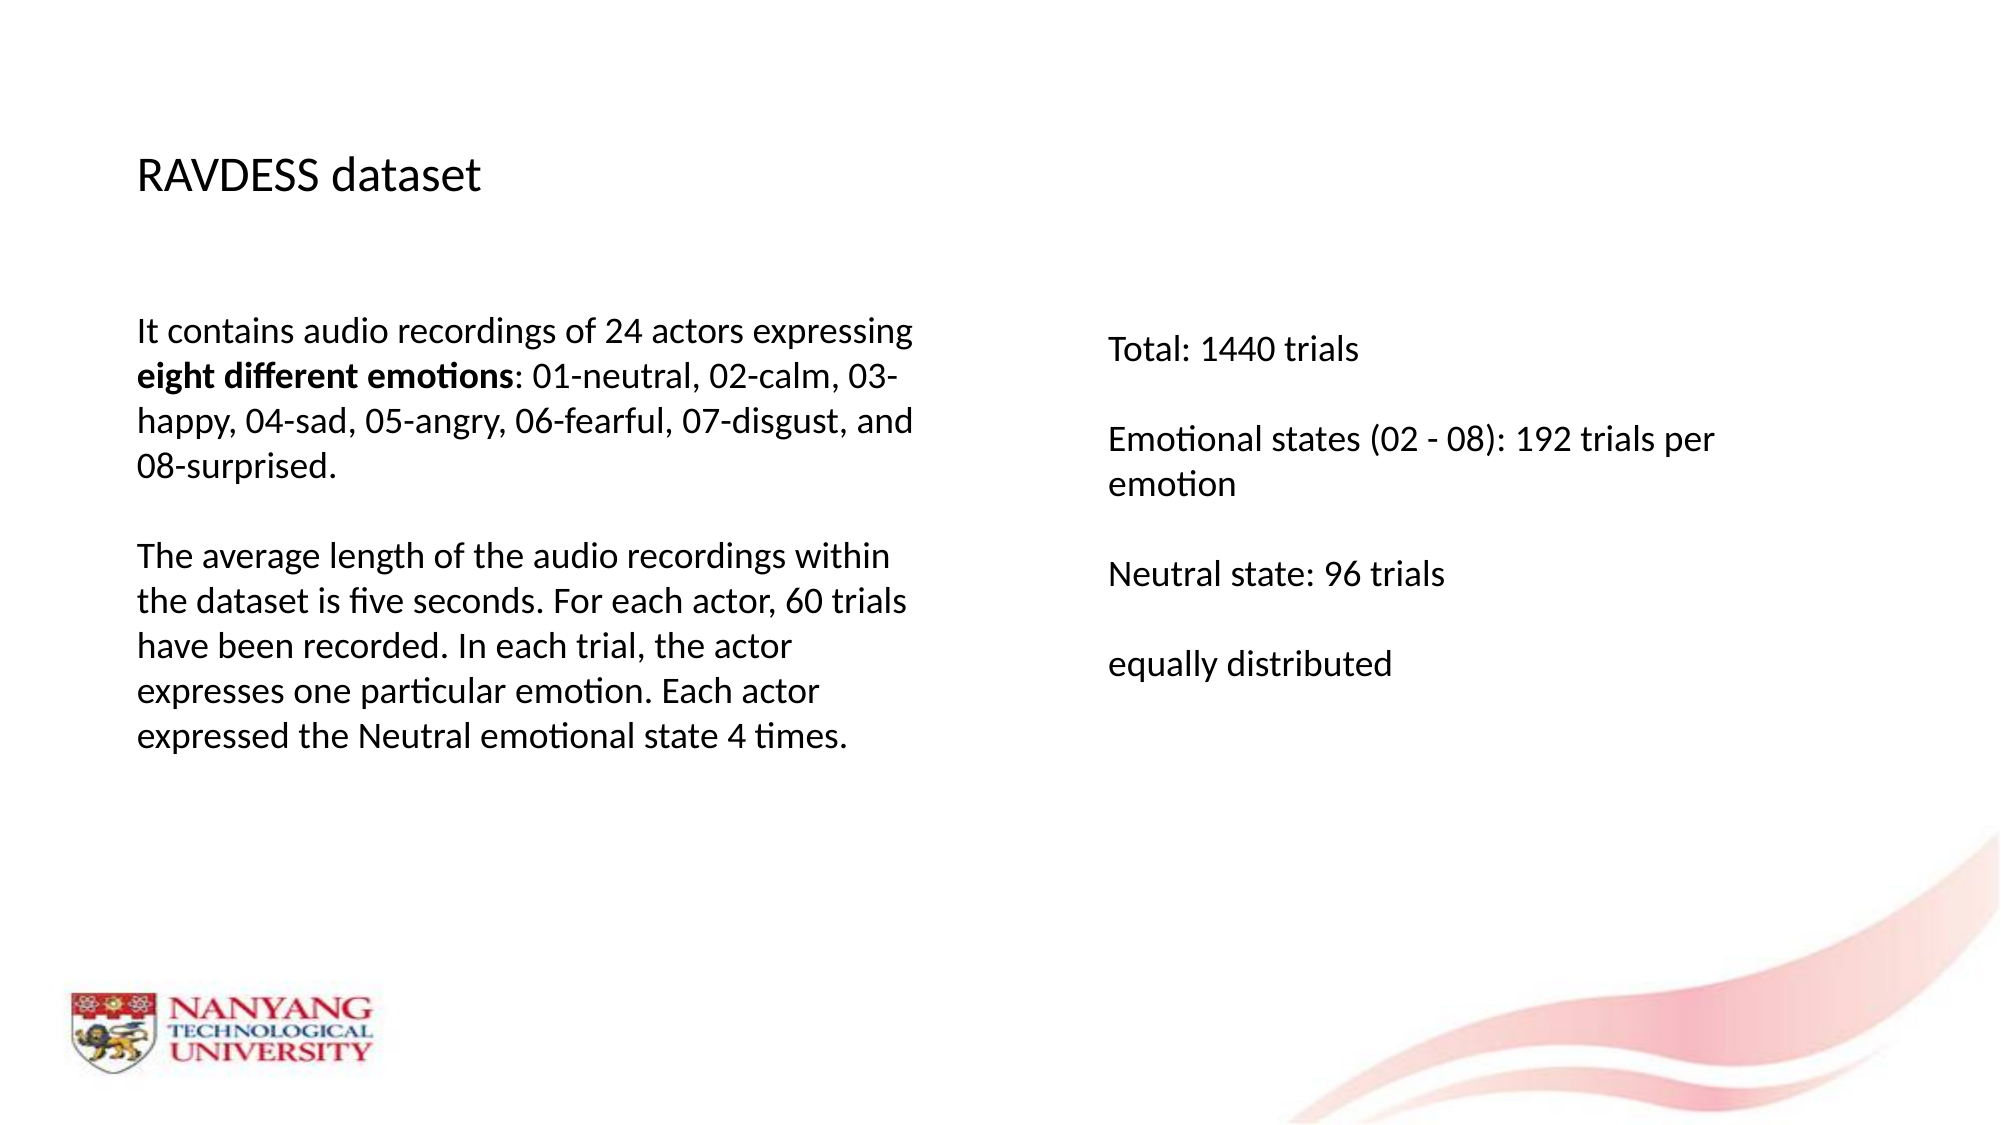

RAVDESS dataset
It contains audio recordings of 24 actors expressing eight different emotions: 01-neutral, 02-calm, 03-happy, 04-sad, 05-angry, 06-fearful, 07-disgust, and 08-surprised.

The average length of the audio recordings within the dataset is five seconds. For each actor, 60 trials have been recorded. In each trial, the actor expresses one particular emotion. Each actor expressed the Neutral emotional state 4 times.

Total: 1440 trials

Emotional states (02 - 08): 192 trials per emotion

Neutral state: 96 trials

equally distributed
55